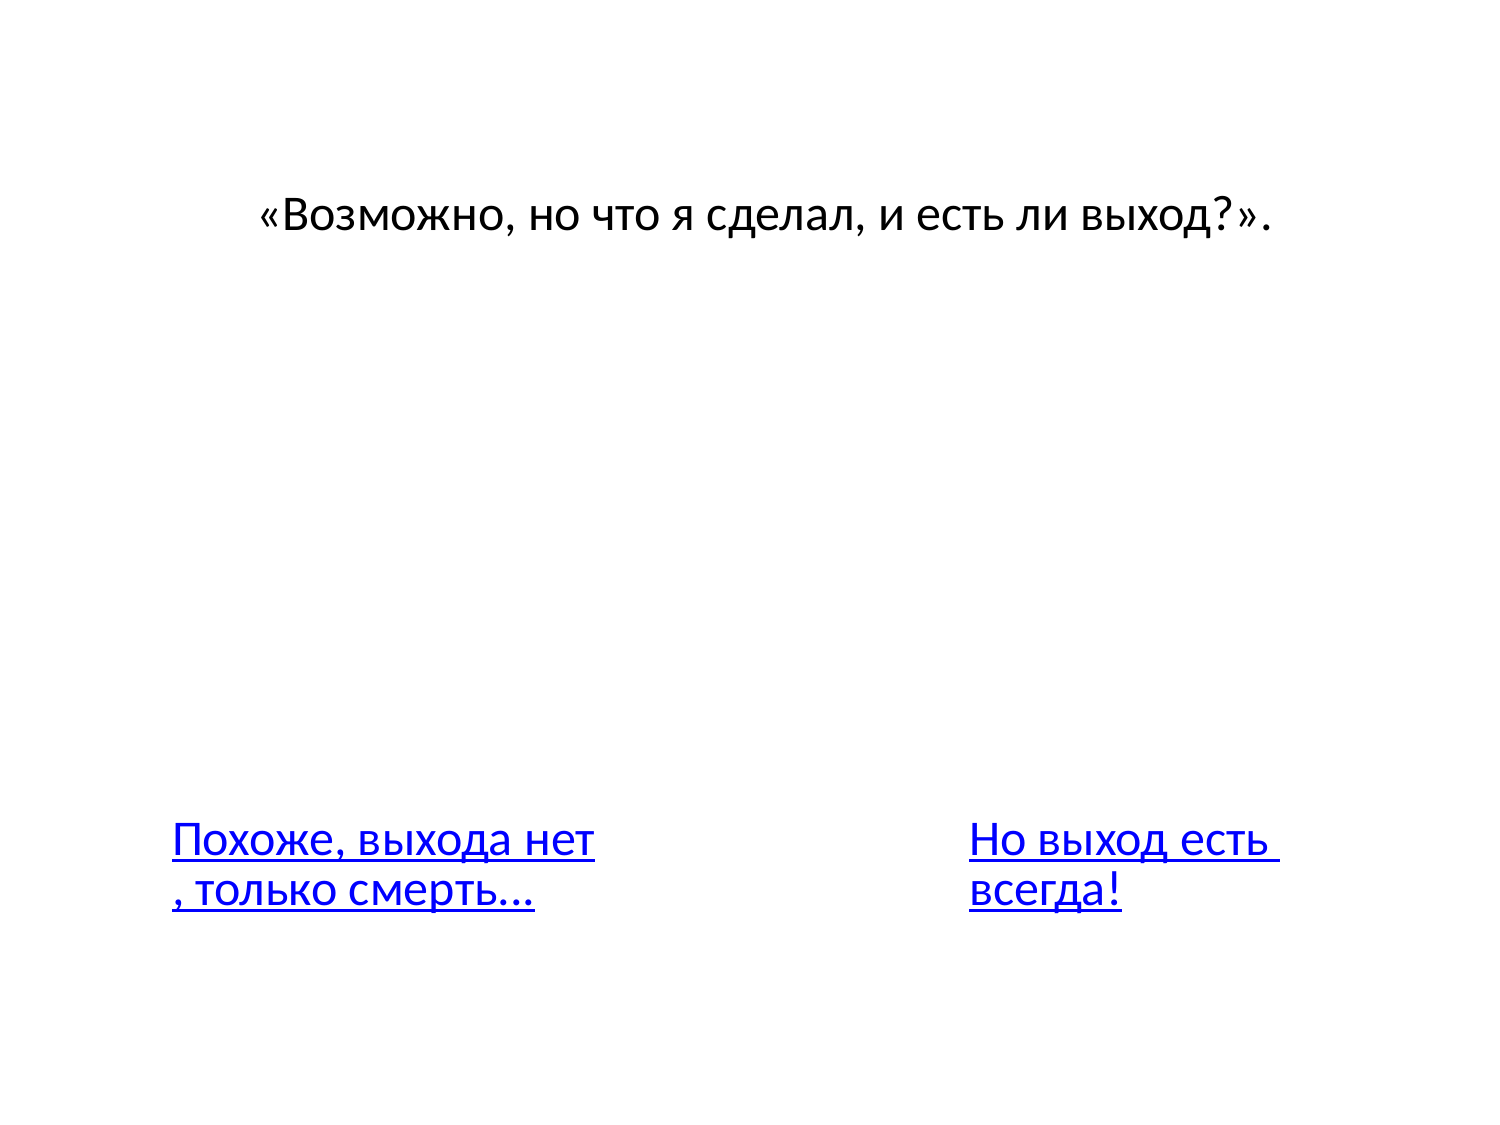

«Возможно, но что я сделал, и есть ли выход?».
Похоже, выхода нет, только смерть...
Но выход есть всегда!